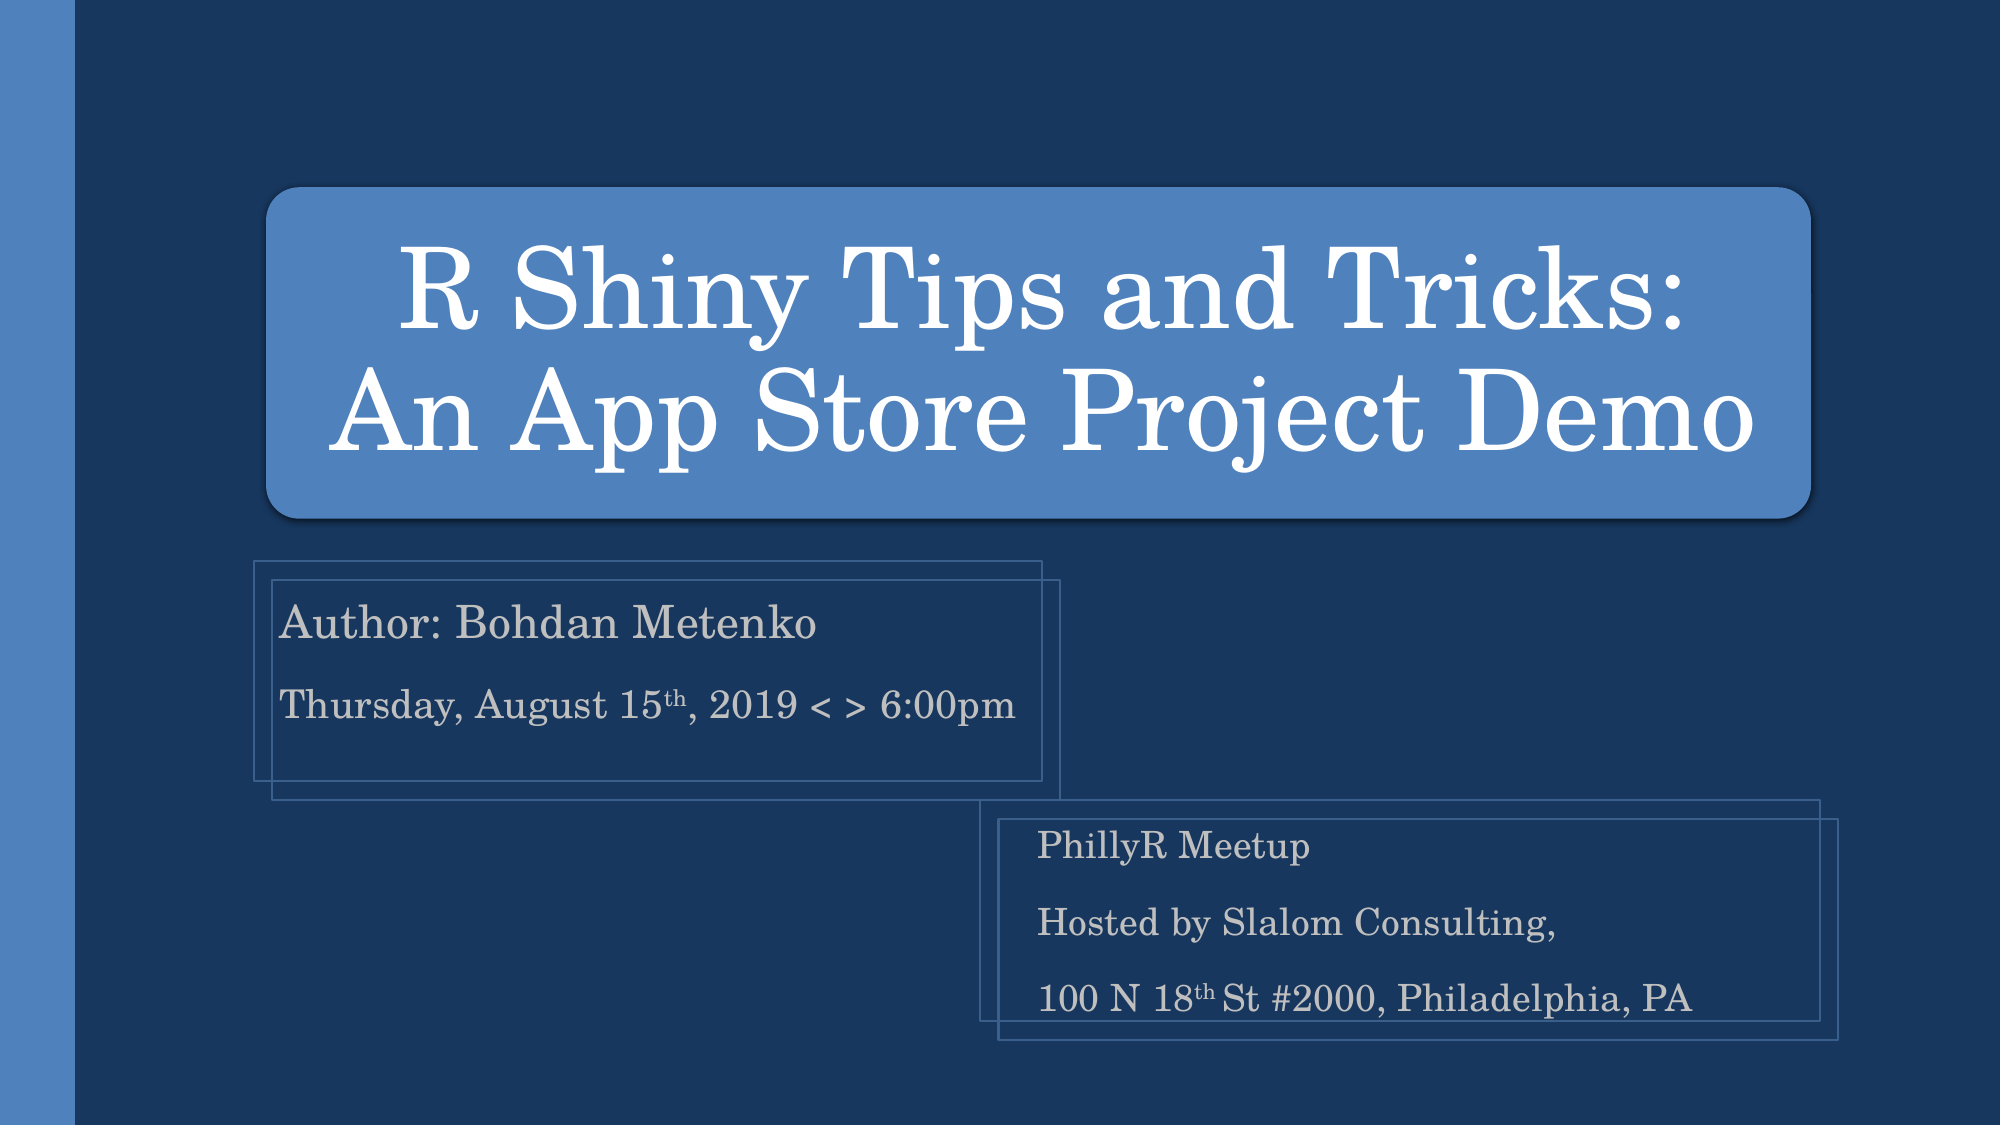

R Shiny Tips and Tricks:
An App Store Project Demo

Author: Bohdan Metenko
Thursday, August 15th, 2019 < > 6:00pm

PhillyR Meetup
Hosted by Slalom Consulting,
100 N 18th St #2000, Philadelphia, PA